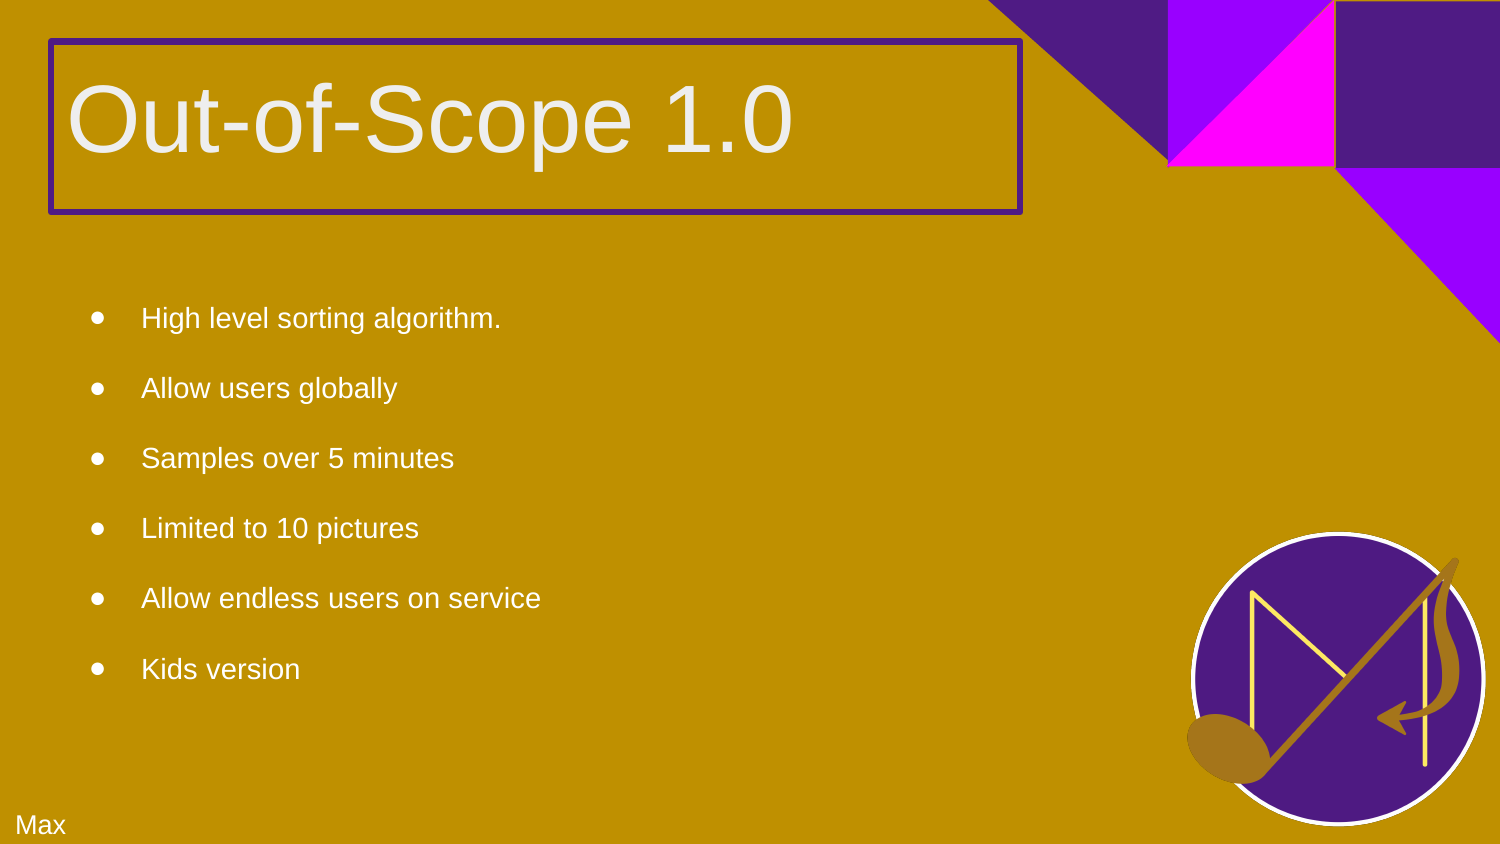

# Out-of-Scope 1.0

High level sorting algorithm.
Allow users globally
Samples over 5 minutes
Limited to 10 pictures
Allow endless users on service
Kids version

Max